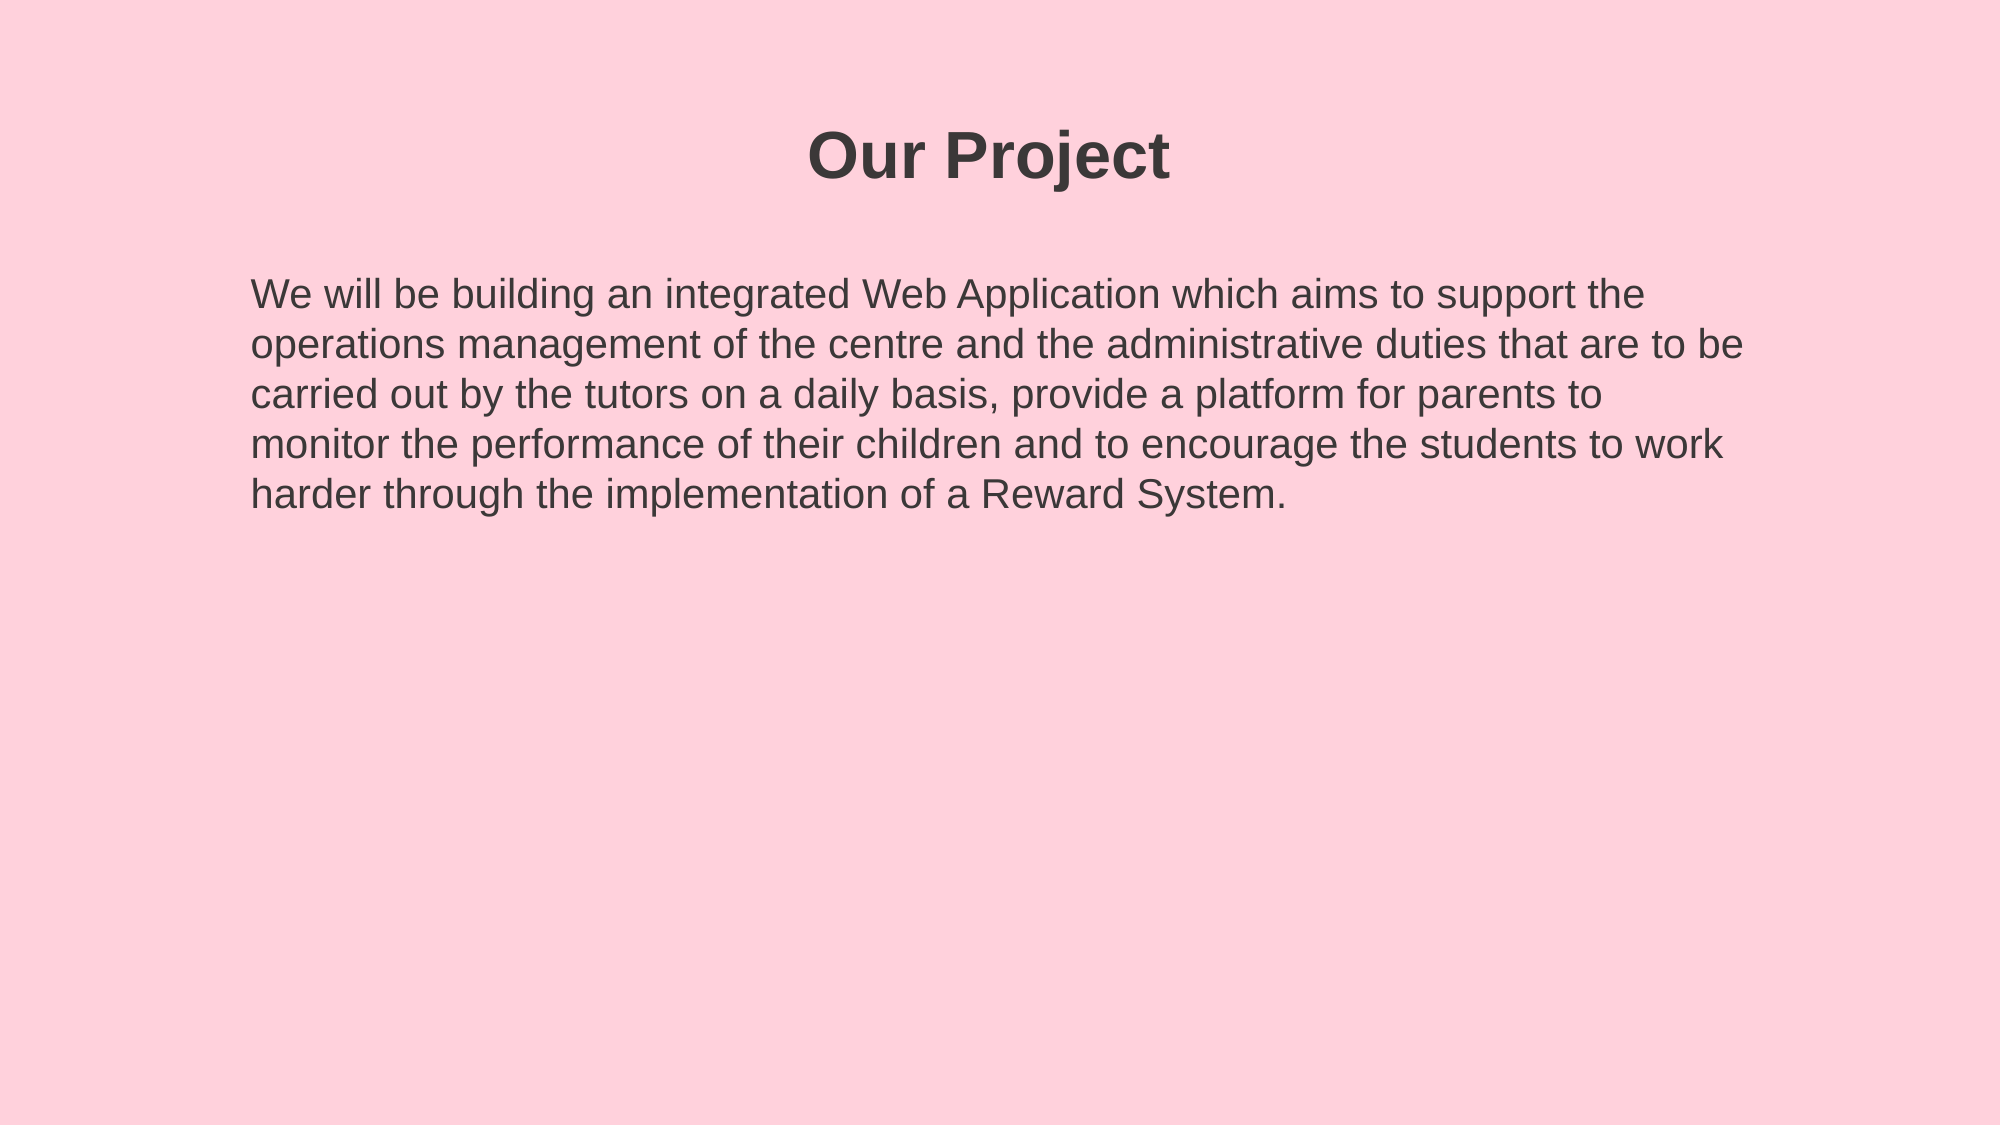

Our Project
We will be building an integrated Web Application which aims to support the operations management of the centre and the administrative duties that are to be carried out by the tutors on a daily basis, provide a platform for parents to monitor the performance of their children and to encourage the students to work harder through the implementation of a Reward System.